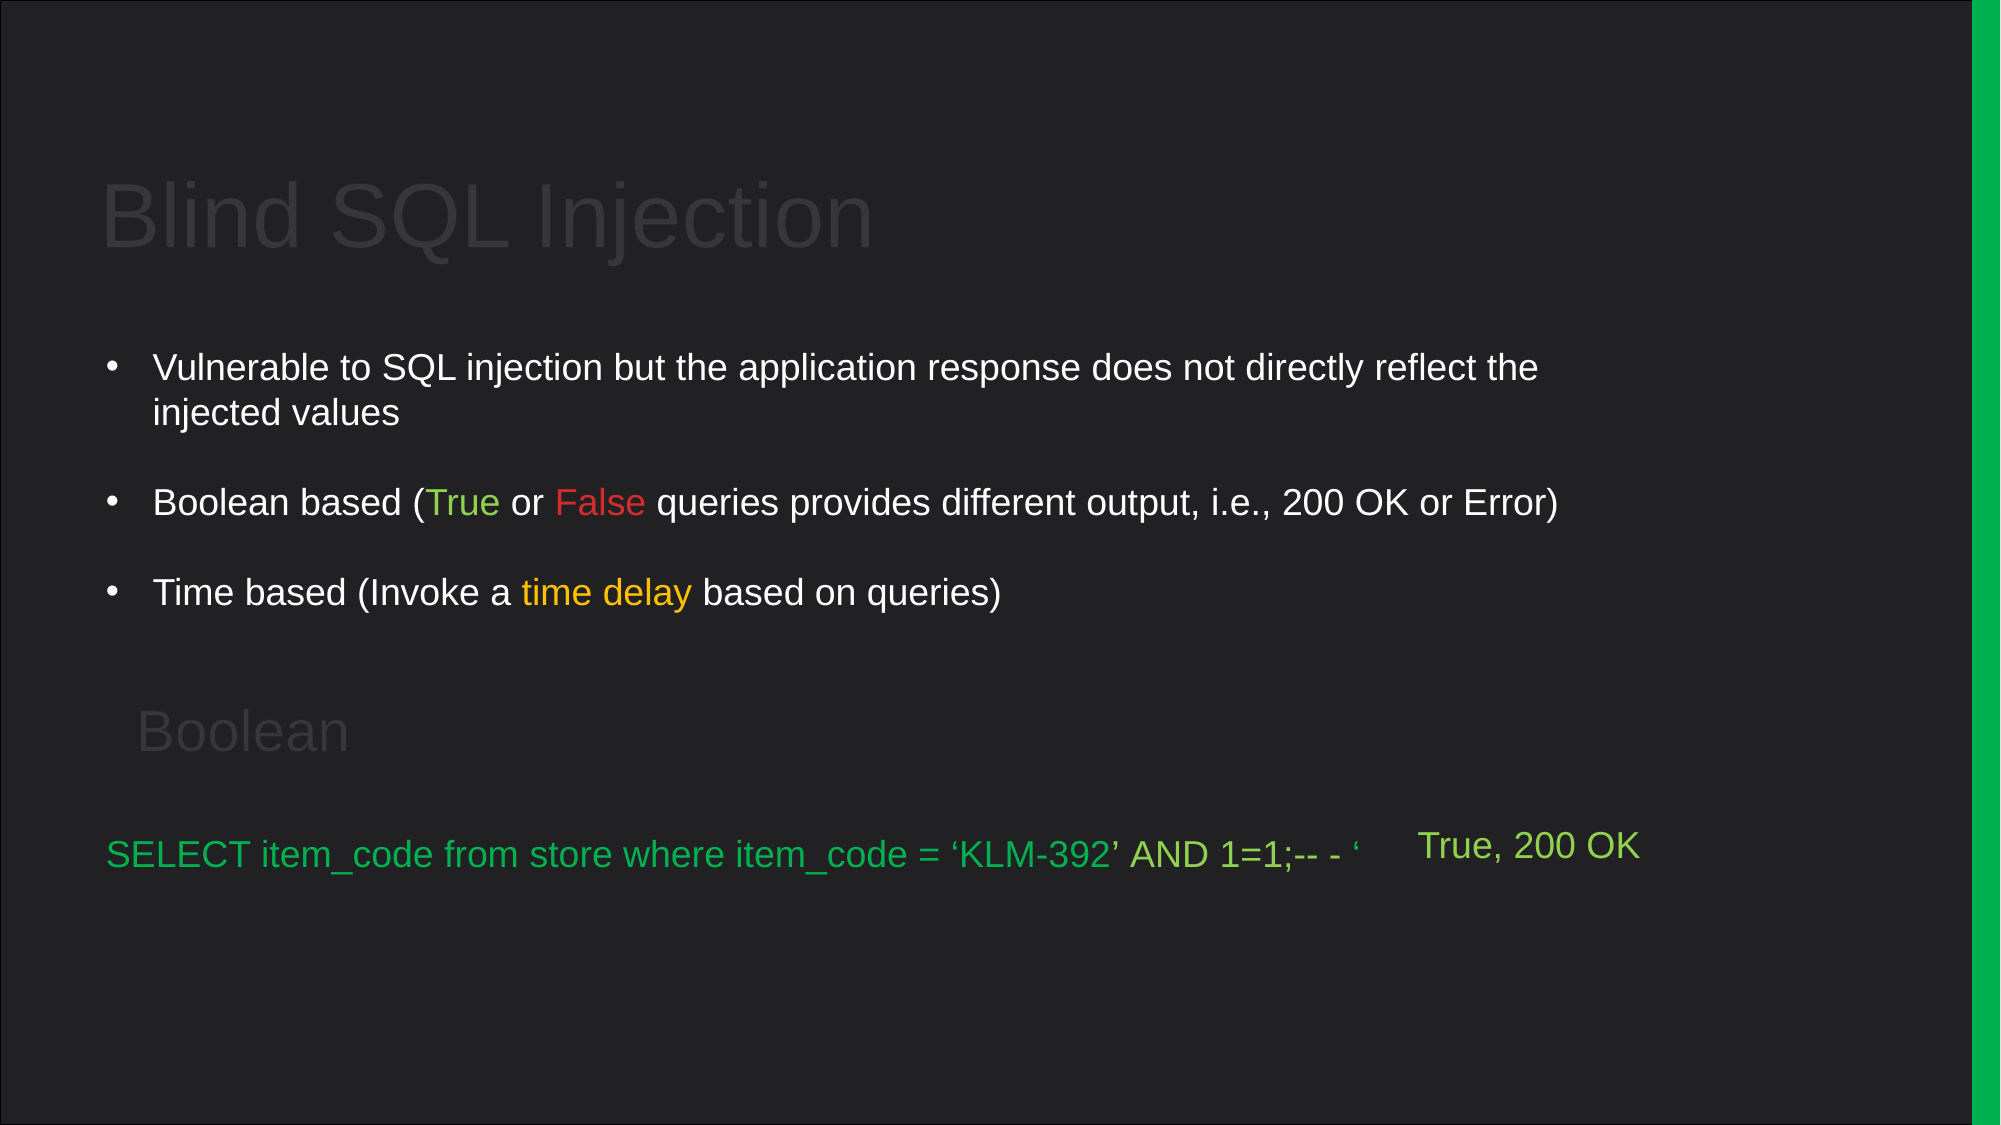

Blind SQL Injection
Vulnerable to SQL injection but the application response does not directly reflect the injected values

Boolean based (True or False queries provides different output, i.e., 200 OK or Error)

Time based (Invoke a time delay based on queries)

Boolean
True, 200 OK
SELECT item_code from store where item_code = ‘KLM-392’ AND 1=1;-- - ‘